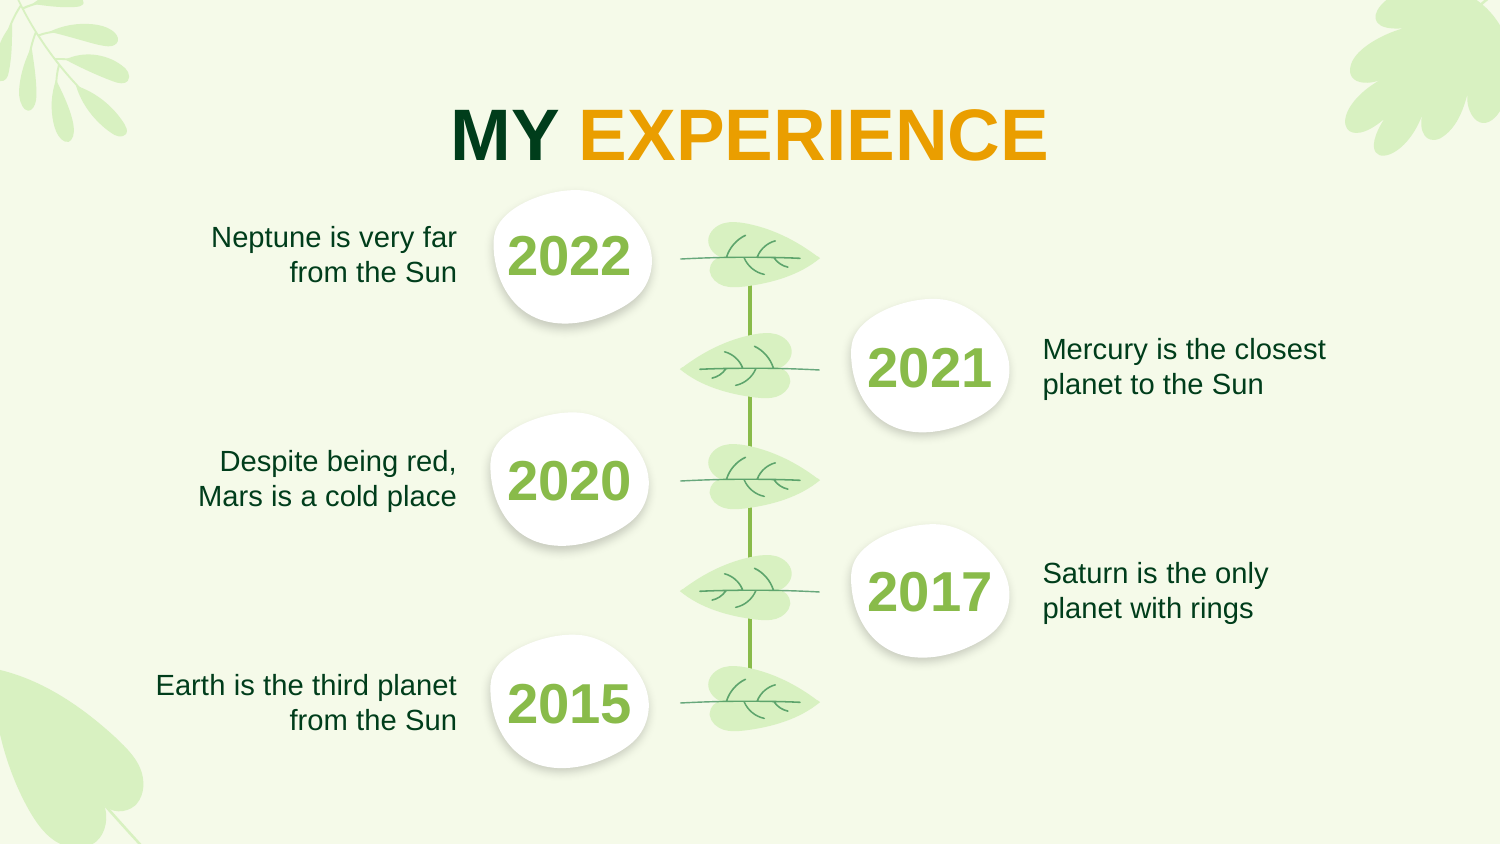

# MY EXPERIENCE

Neptune is very far from the Sun
2022

Mercury is the closest planet to the Sun
2021

Despite being red, Mars is a cold place

2020

Saturn is the only planet with rings

2017

Earth is the third planet from the Sun

2015